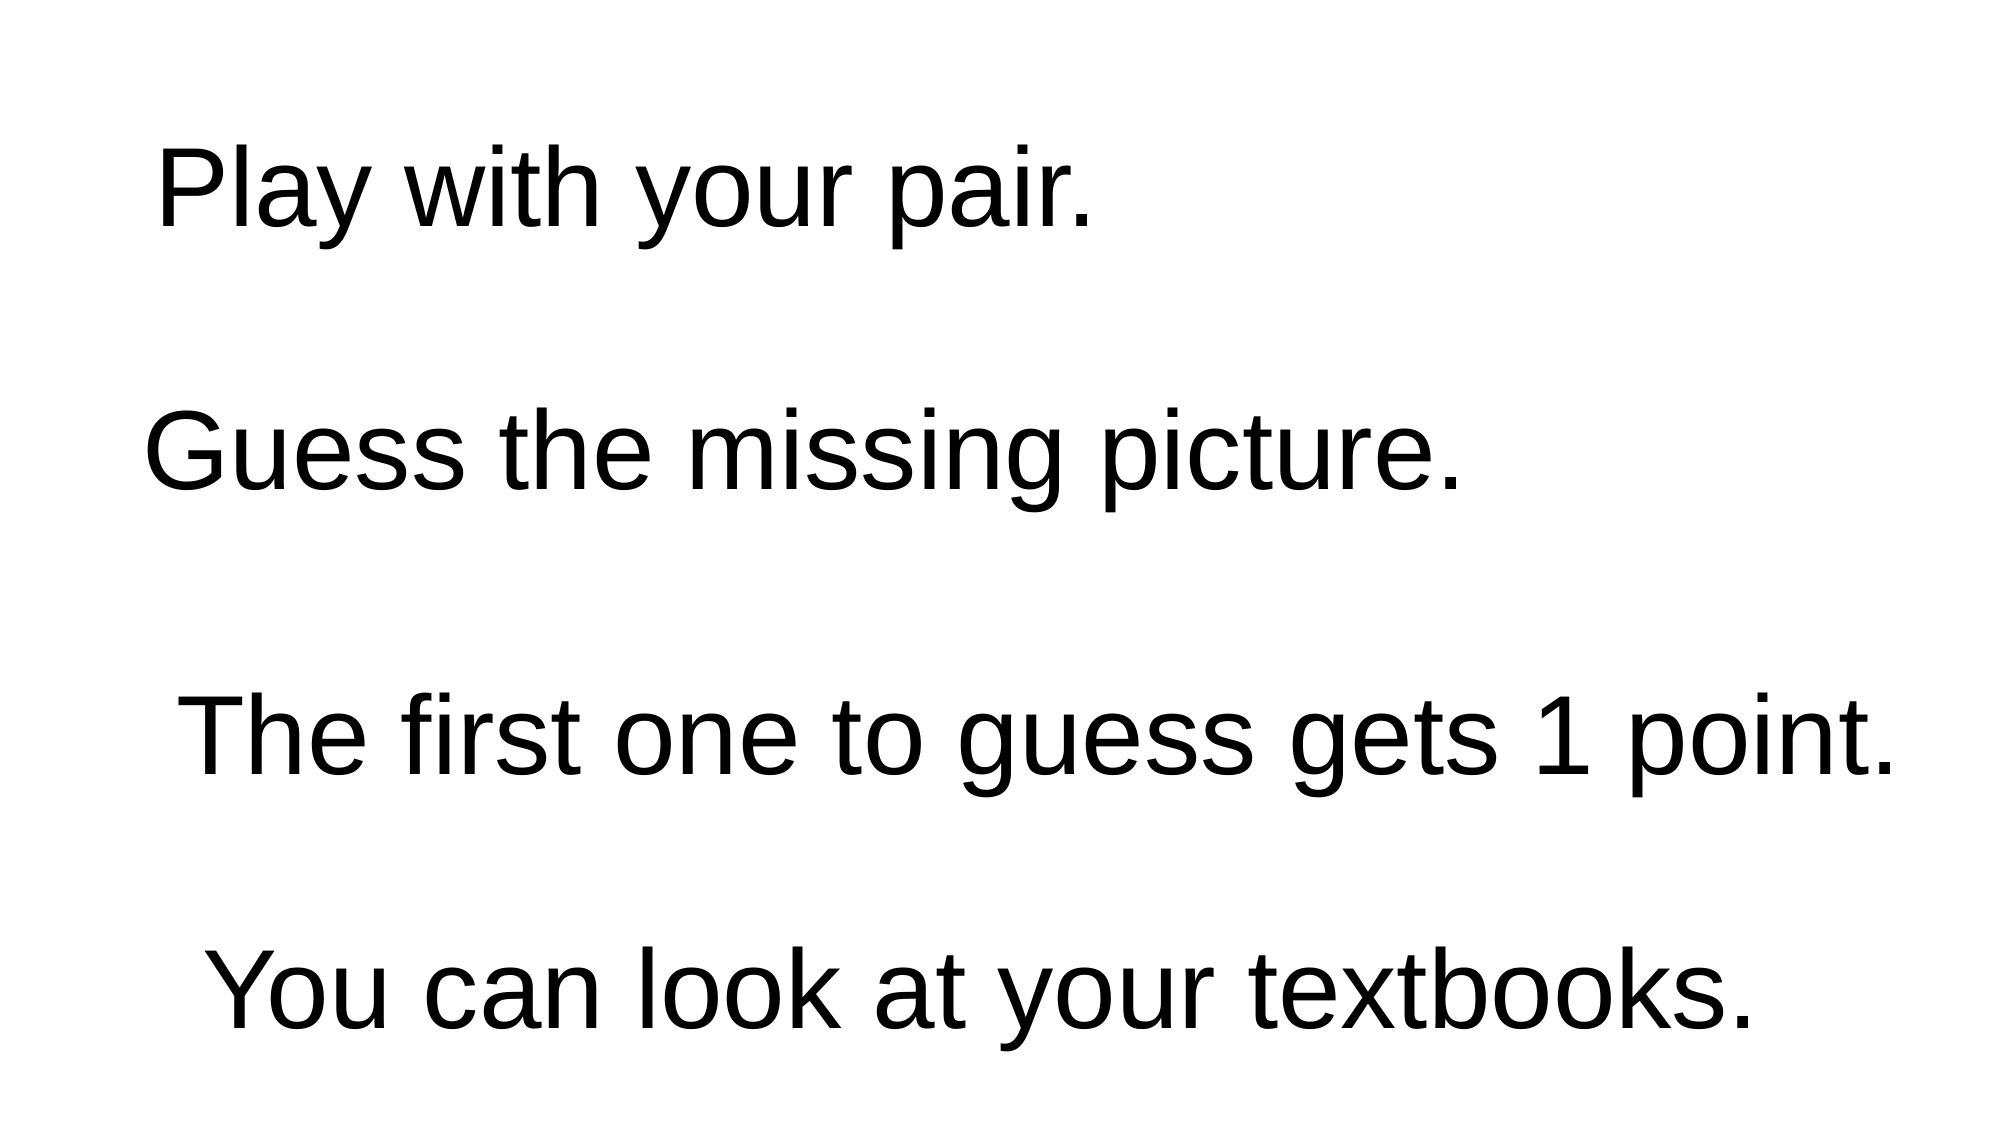

Play with your pair.
Guess the missing picture.
The first one to guess gets 1 point.
You can look at your textbooks.